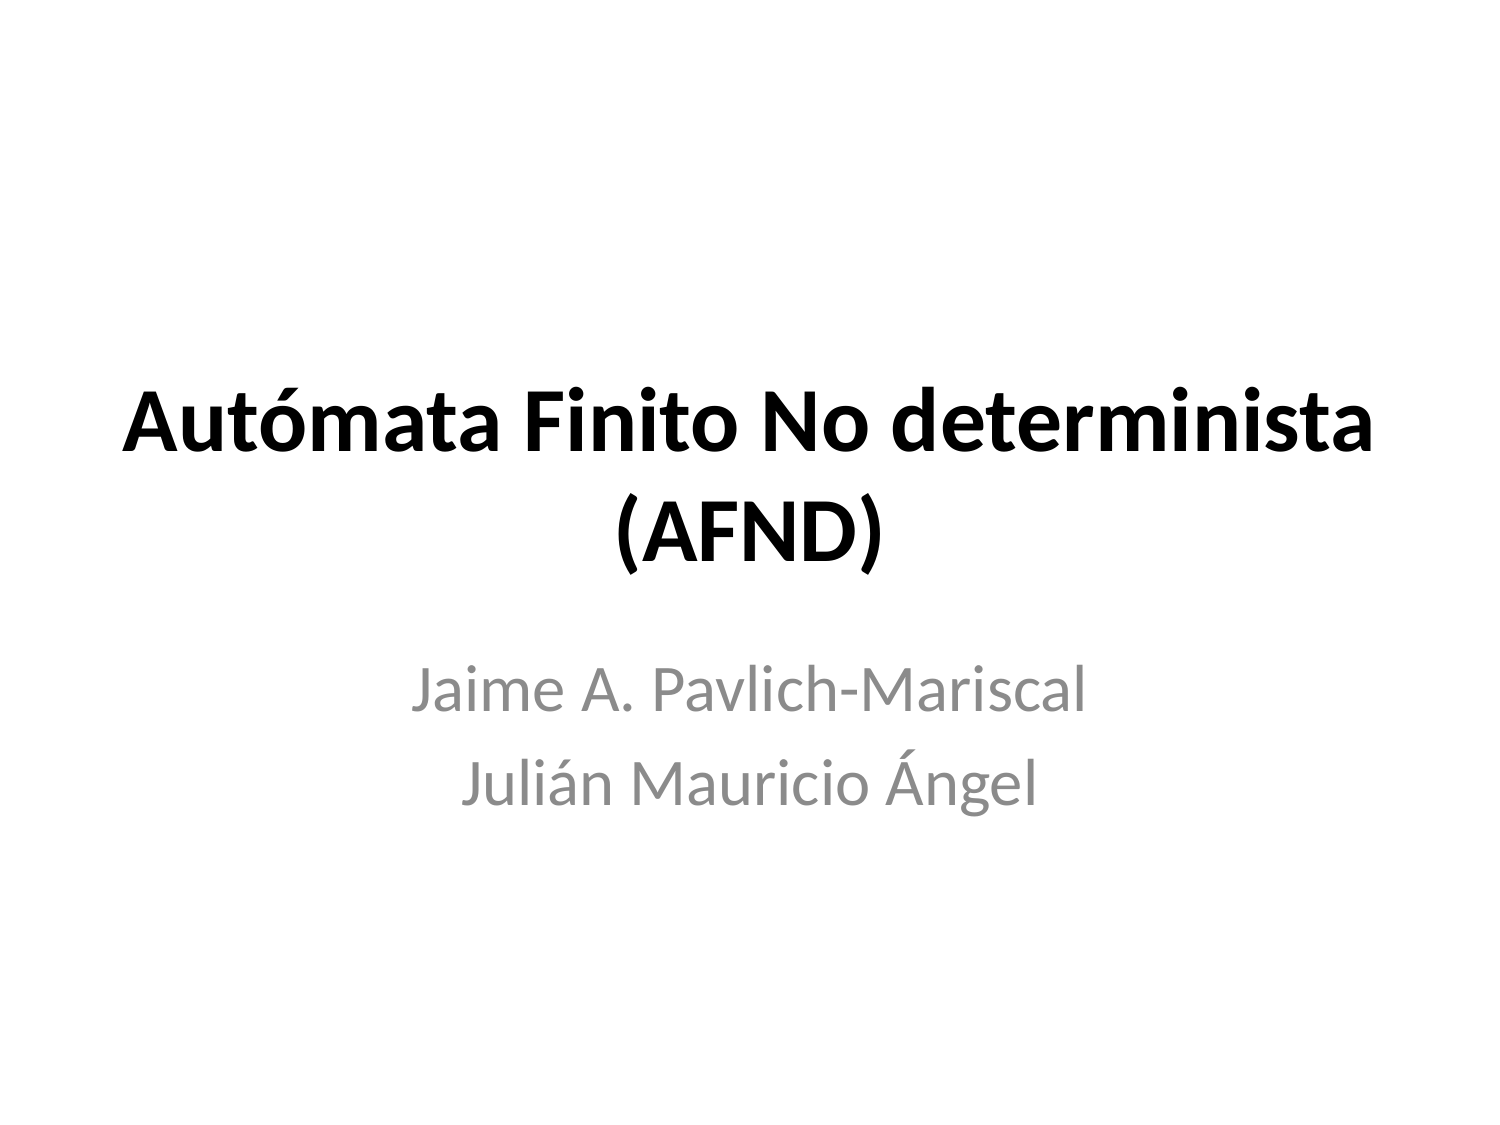

# Autómata Finito No determinista (AFND)
Jaime A. Pavlich-Mariscal
Julián Mauricio Ángel